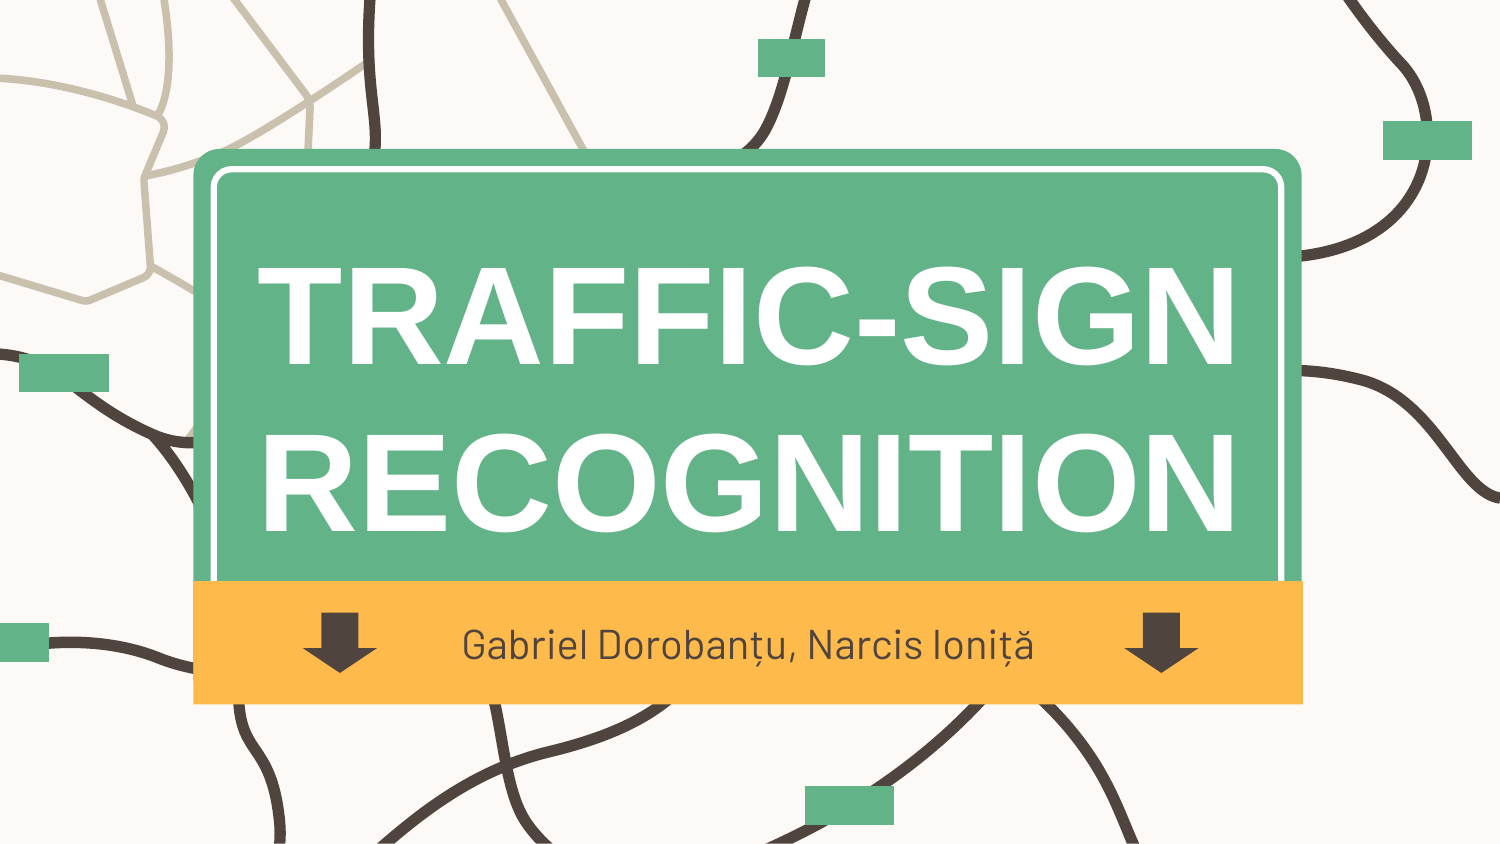

# TRAFFIC-SIGN RECOGNITION
Gabriel Dorobanțu, Narcis Ioniță